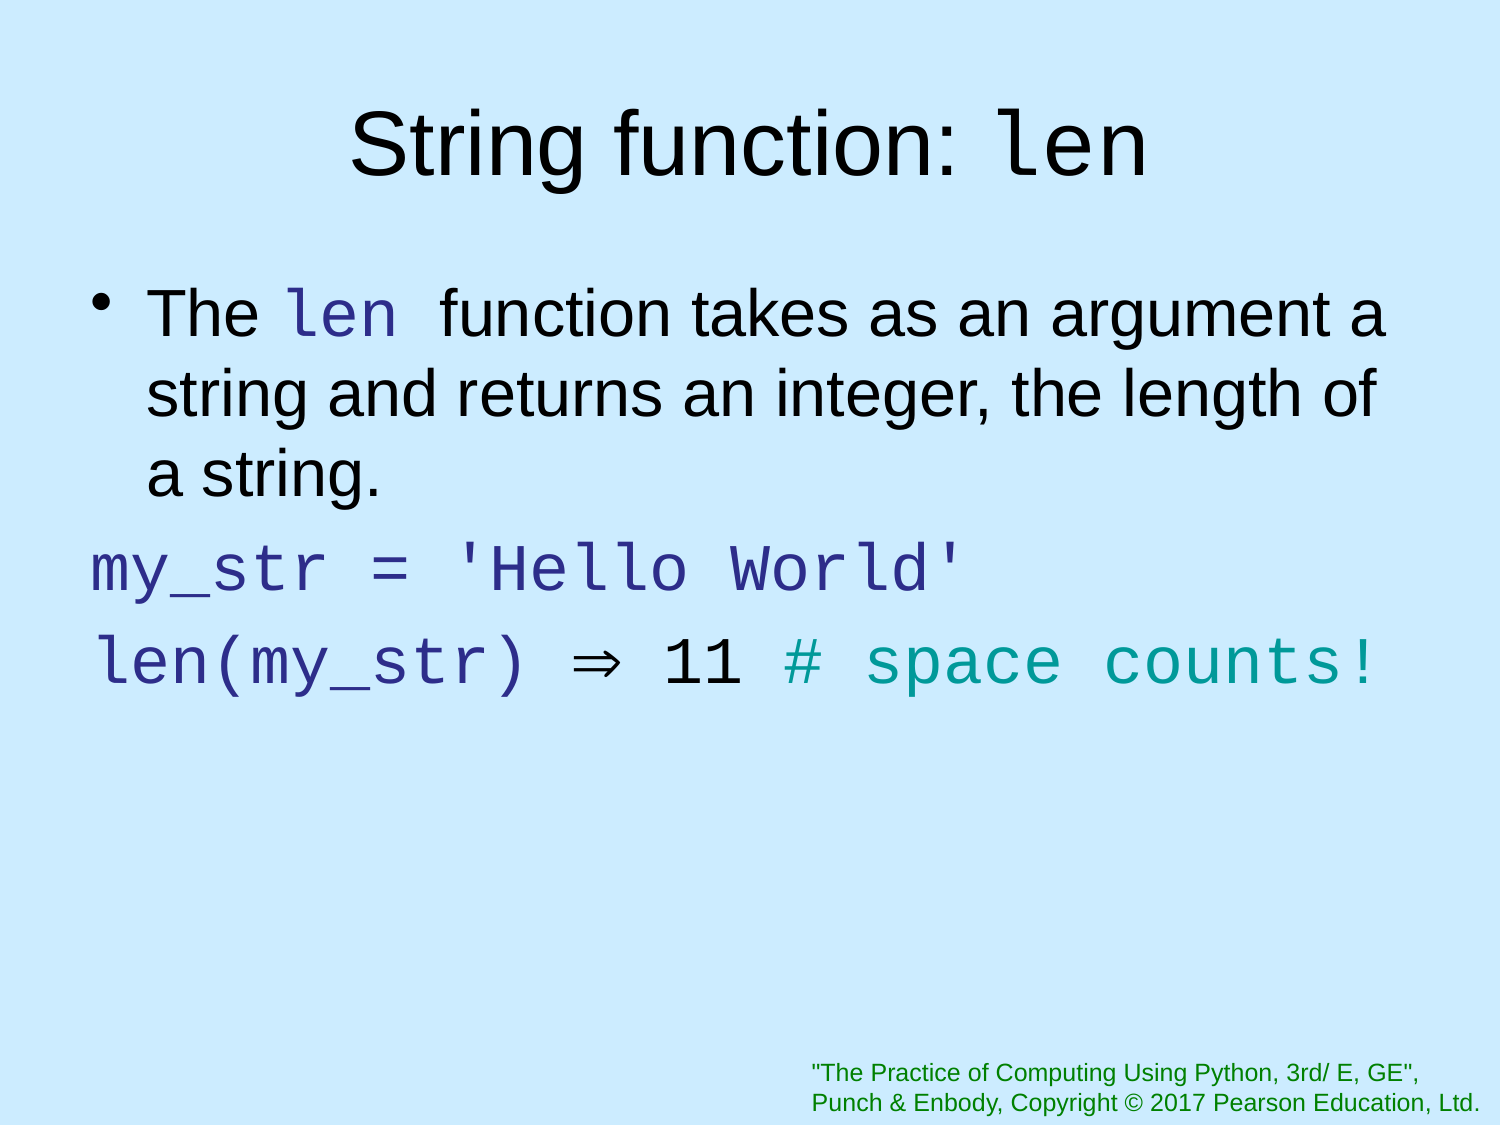

# String function: len
The len function takes as an argument a string and returns an integer, the length of a string.
my_str = 'Hello World'
len(my_str) ⇒ 11 # space counts!